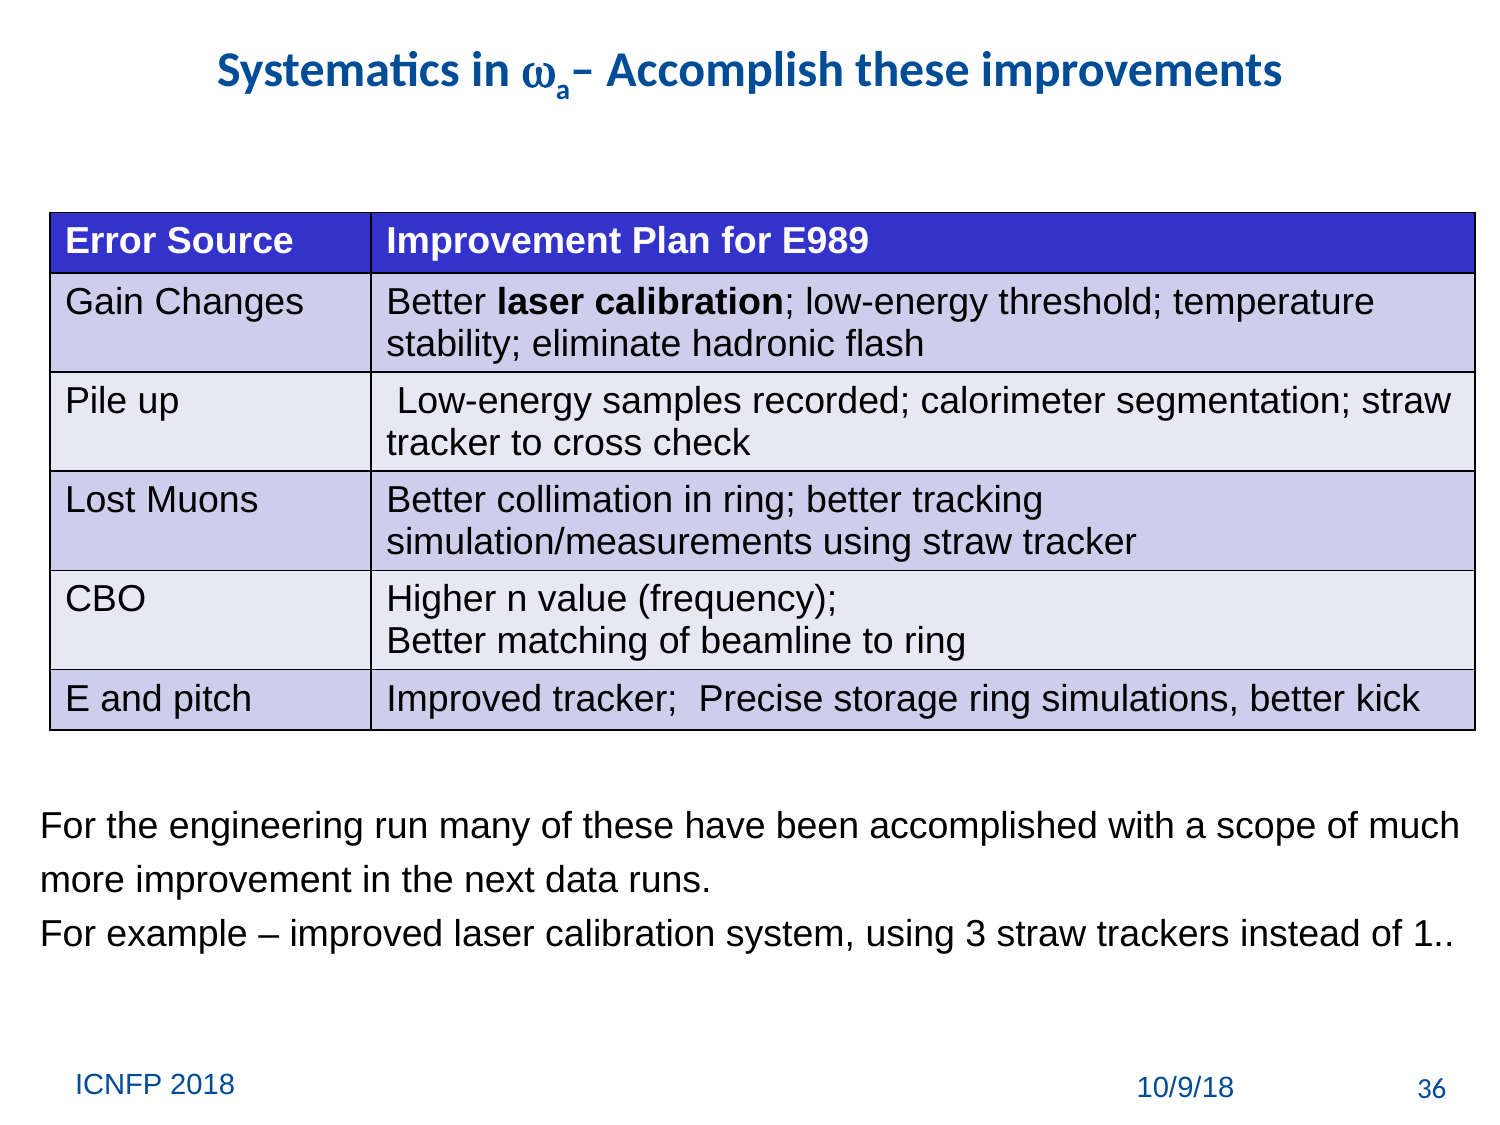

Systematics in ωa– Accomplish these improvements
| Error Source | Improvement Plan for E989 |
| --- | --- |
| Gain Changes | Better laser calibration; low-energy threshold; temperature stability; eliminate hadronic flash |
| Pile up | Low-energy samples recorded; calorimeter segmentation; straw tracker to cross check |
| Lost Muons | Better collimation in ring; better tracking simulation/measurements using straw tracker |
| CBO | Higher n value (frequency); Better matching of beamline to ring |
| E and pitch | Improved tracker; Precise storage ring simulations, better kick |
For the engineering run many of these have been accomplished with a scope of much more improvement in the next data runs.
For example – improved laser calibration system, using 3 straw trackers instead of 1..
36
ICNFP 2018
10/9/18